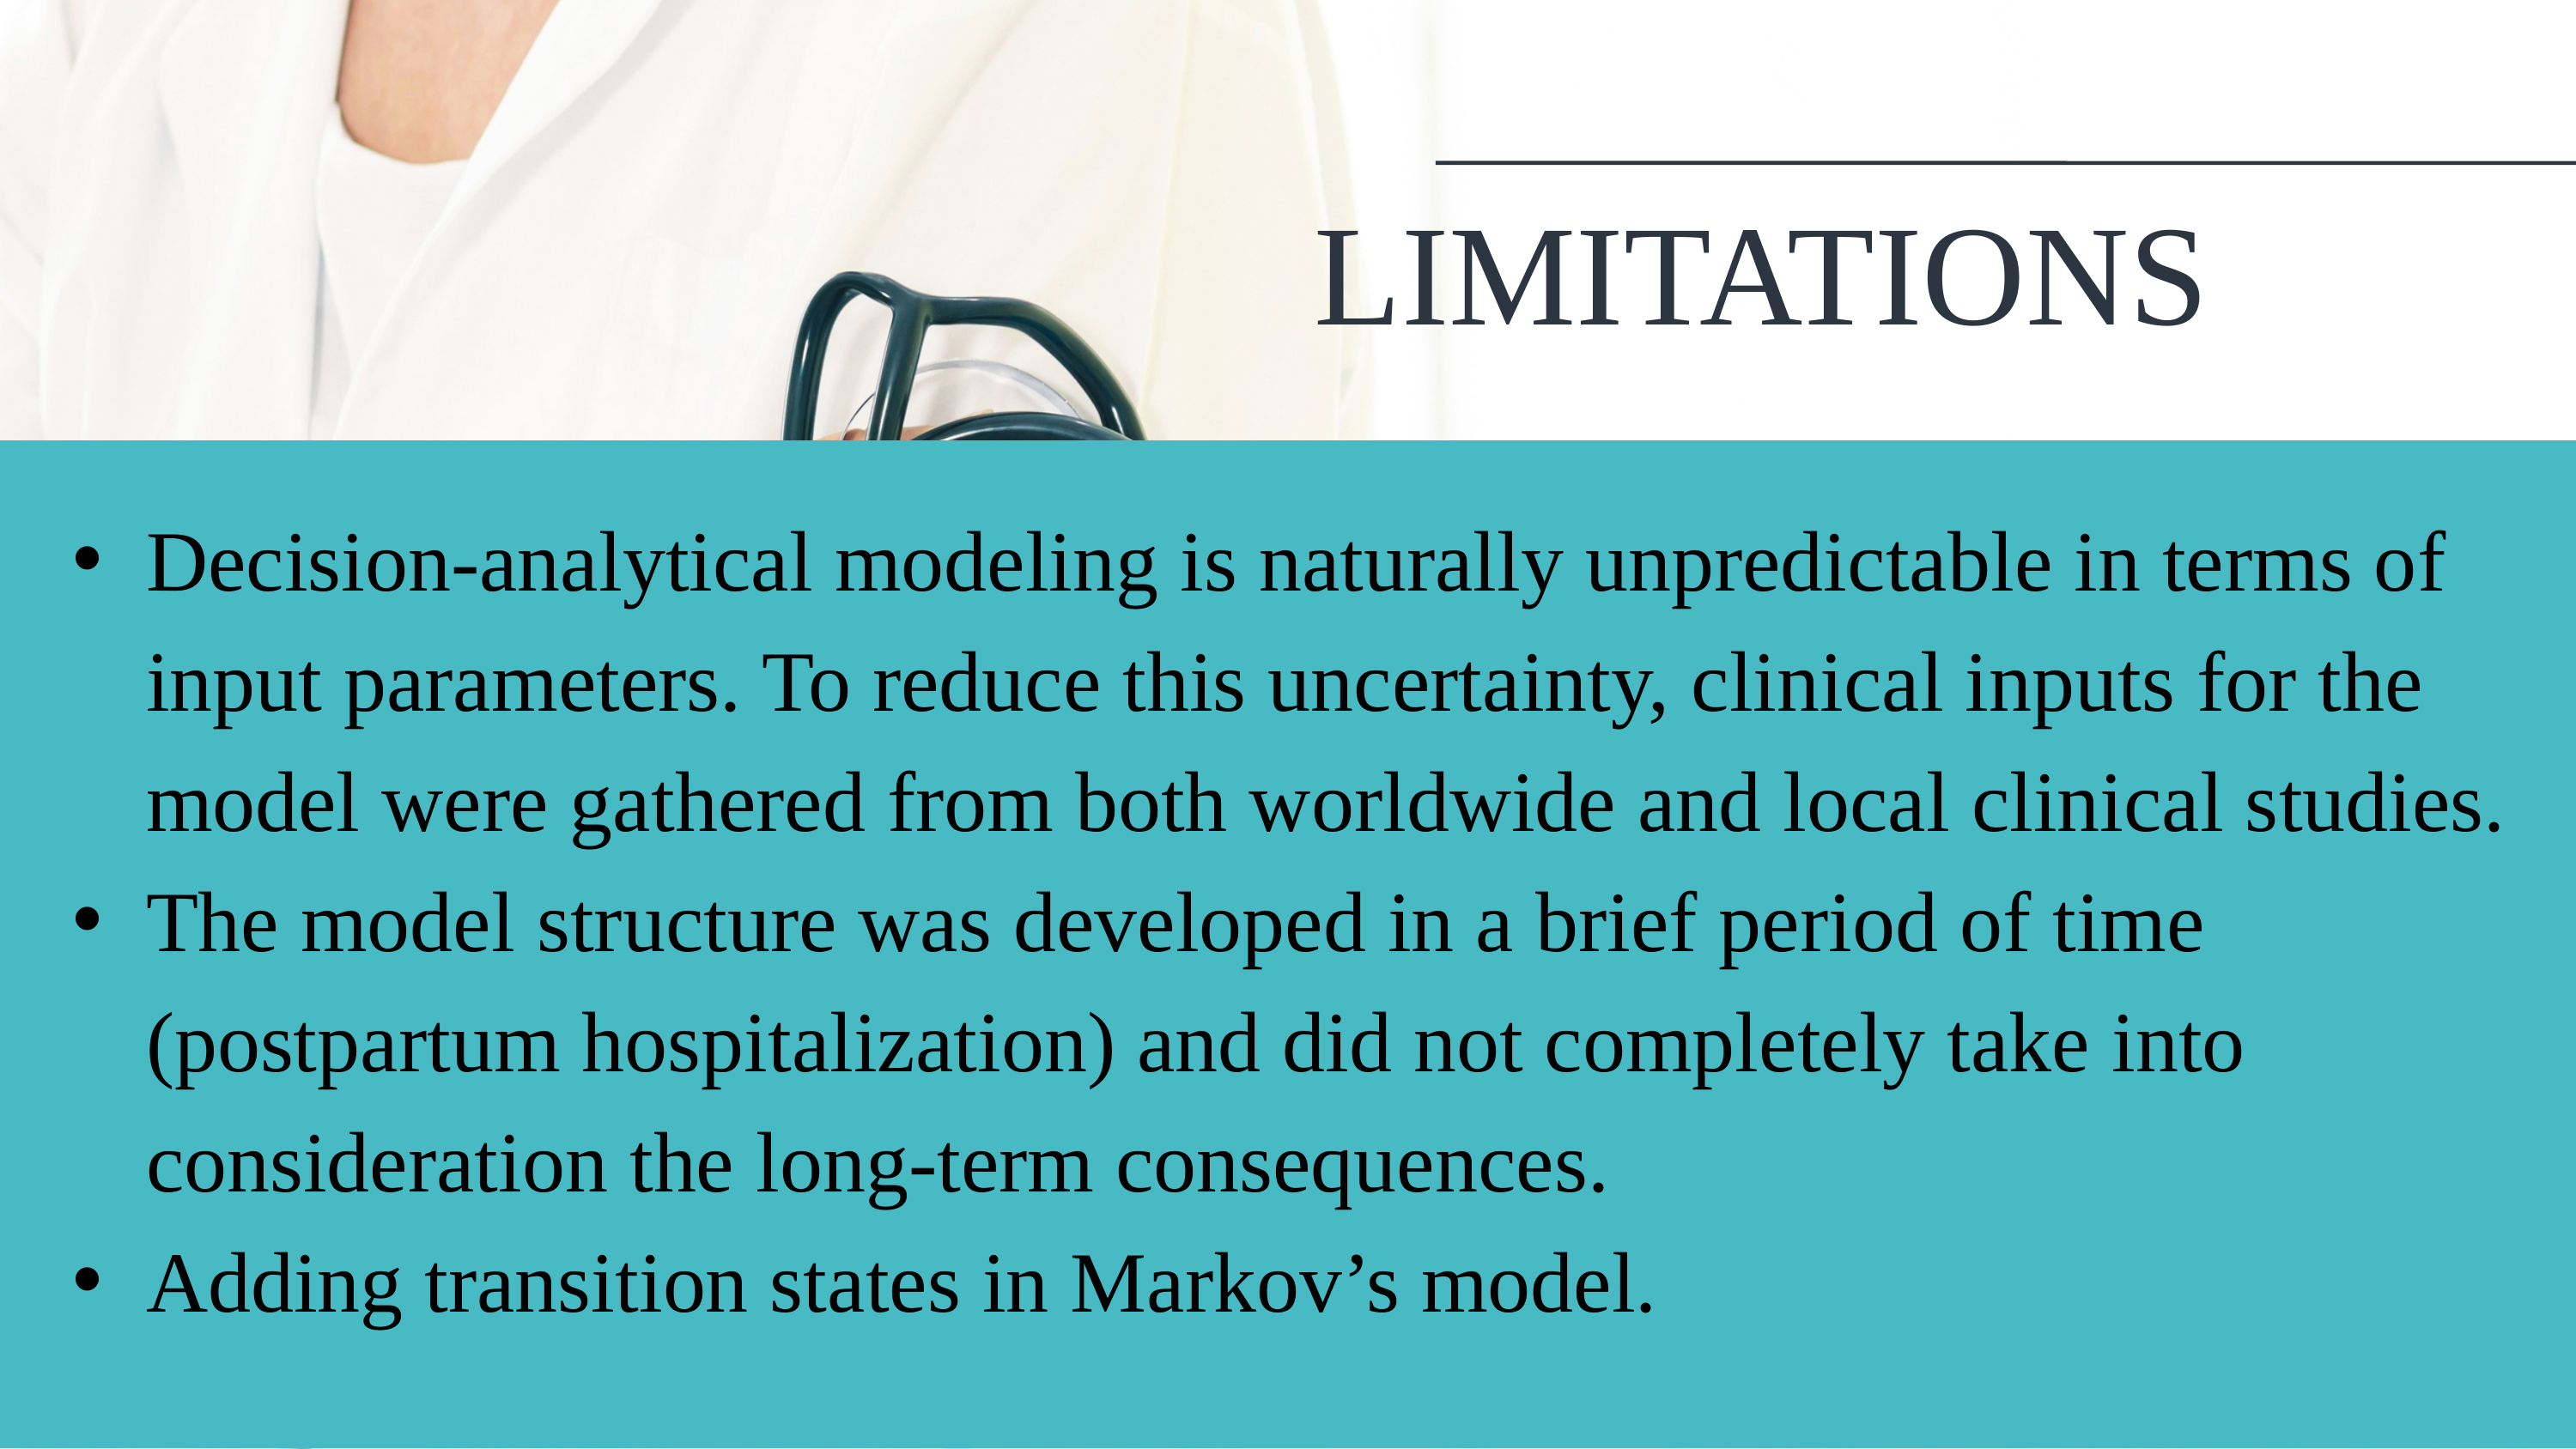

LIMITATIONS

Decision-analytical modeling is naturally unpredictable in terms of input parameters. To reduce this uncertainty, clinical inputs for the model were gathered from both worldwide and local clinical studies.
The model structure was developed in a brief period of time (postpartum hospitalization) and did not completely take into consideration the long-term consequences.
Adding transition states in Markov’s model.